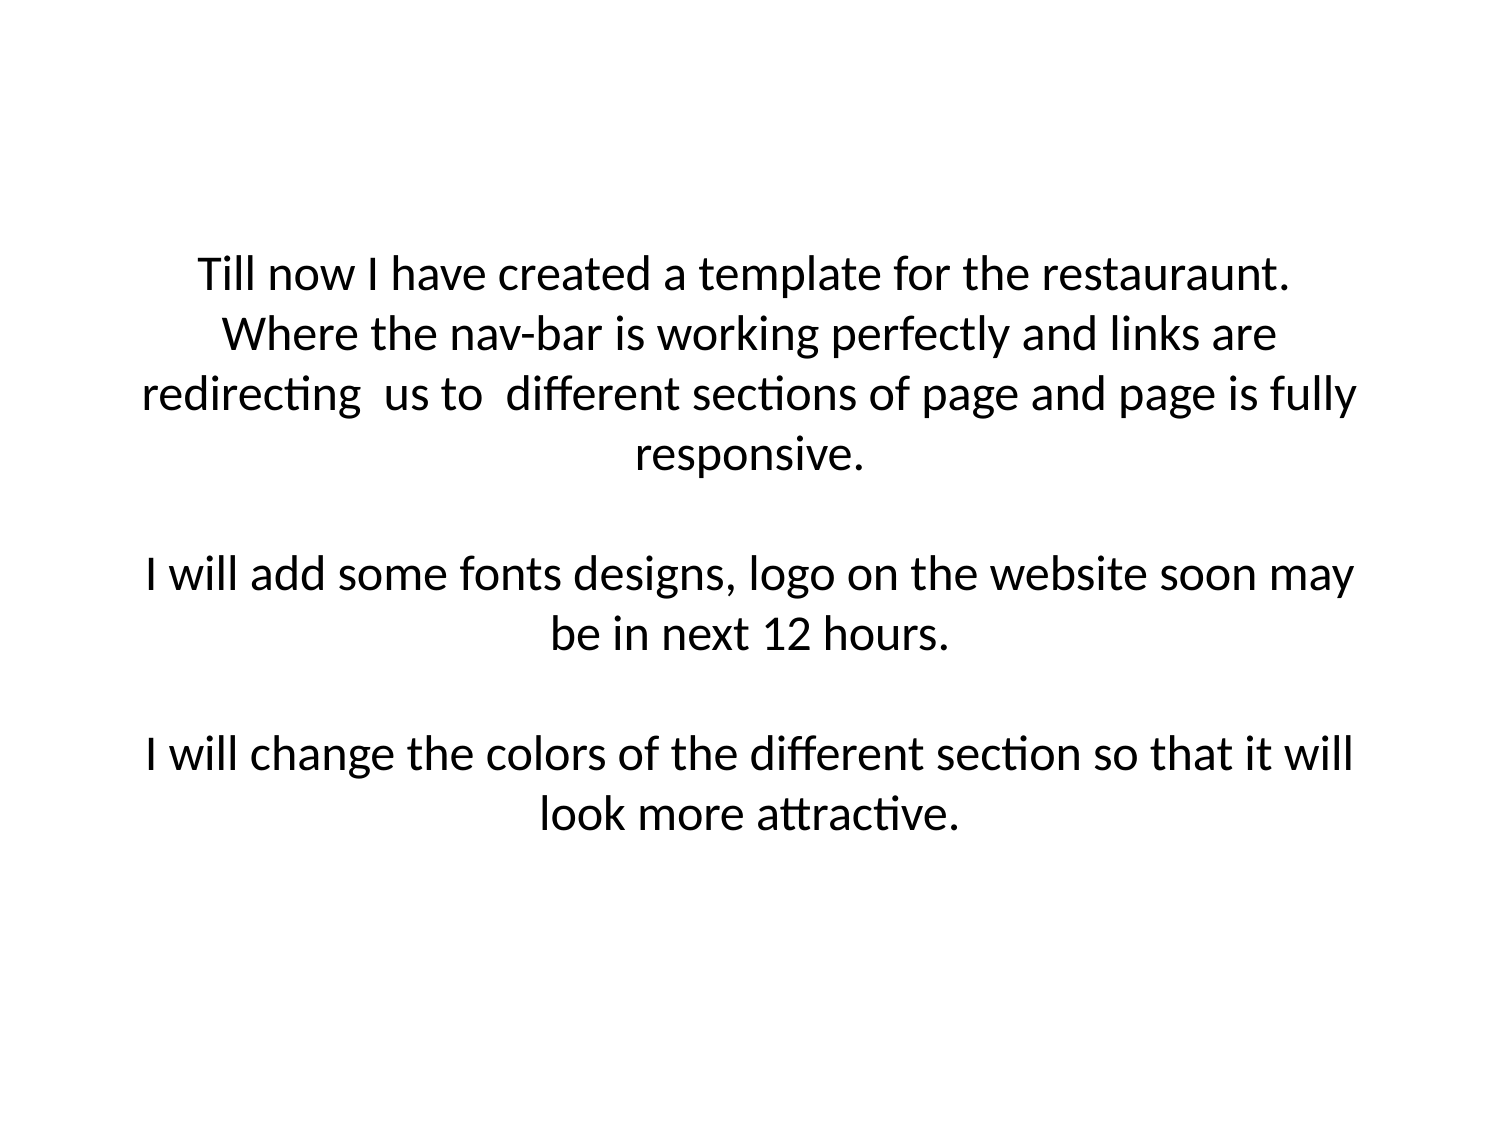

# Till now I have created a template for the restauraunt. Where the nav-bar is working perfectly and links are redirecting  us to  different sections of page and page is fully responsive. I will add some fonts designs, logo on the website soon may be in next 12 hours. I will change the colors of the different section so that it will look more attractive.